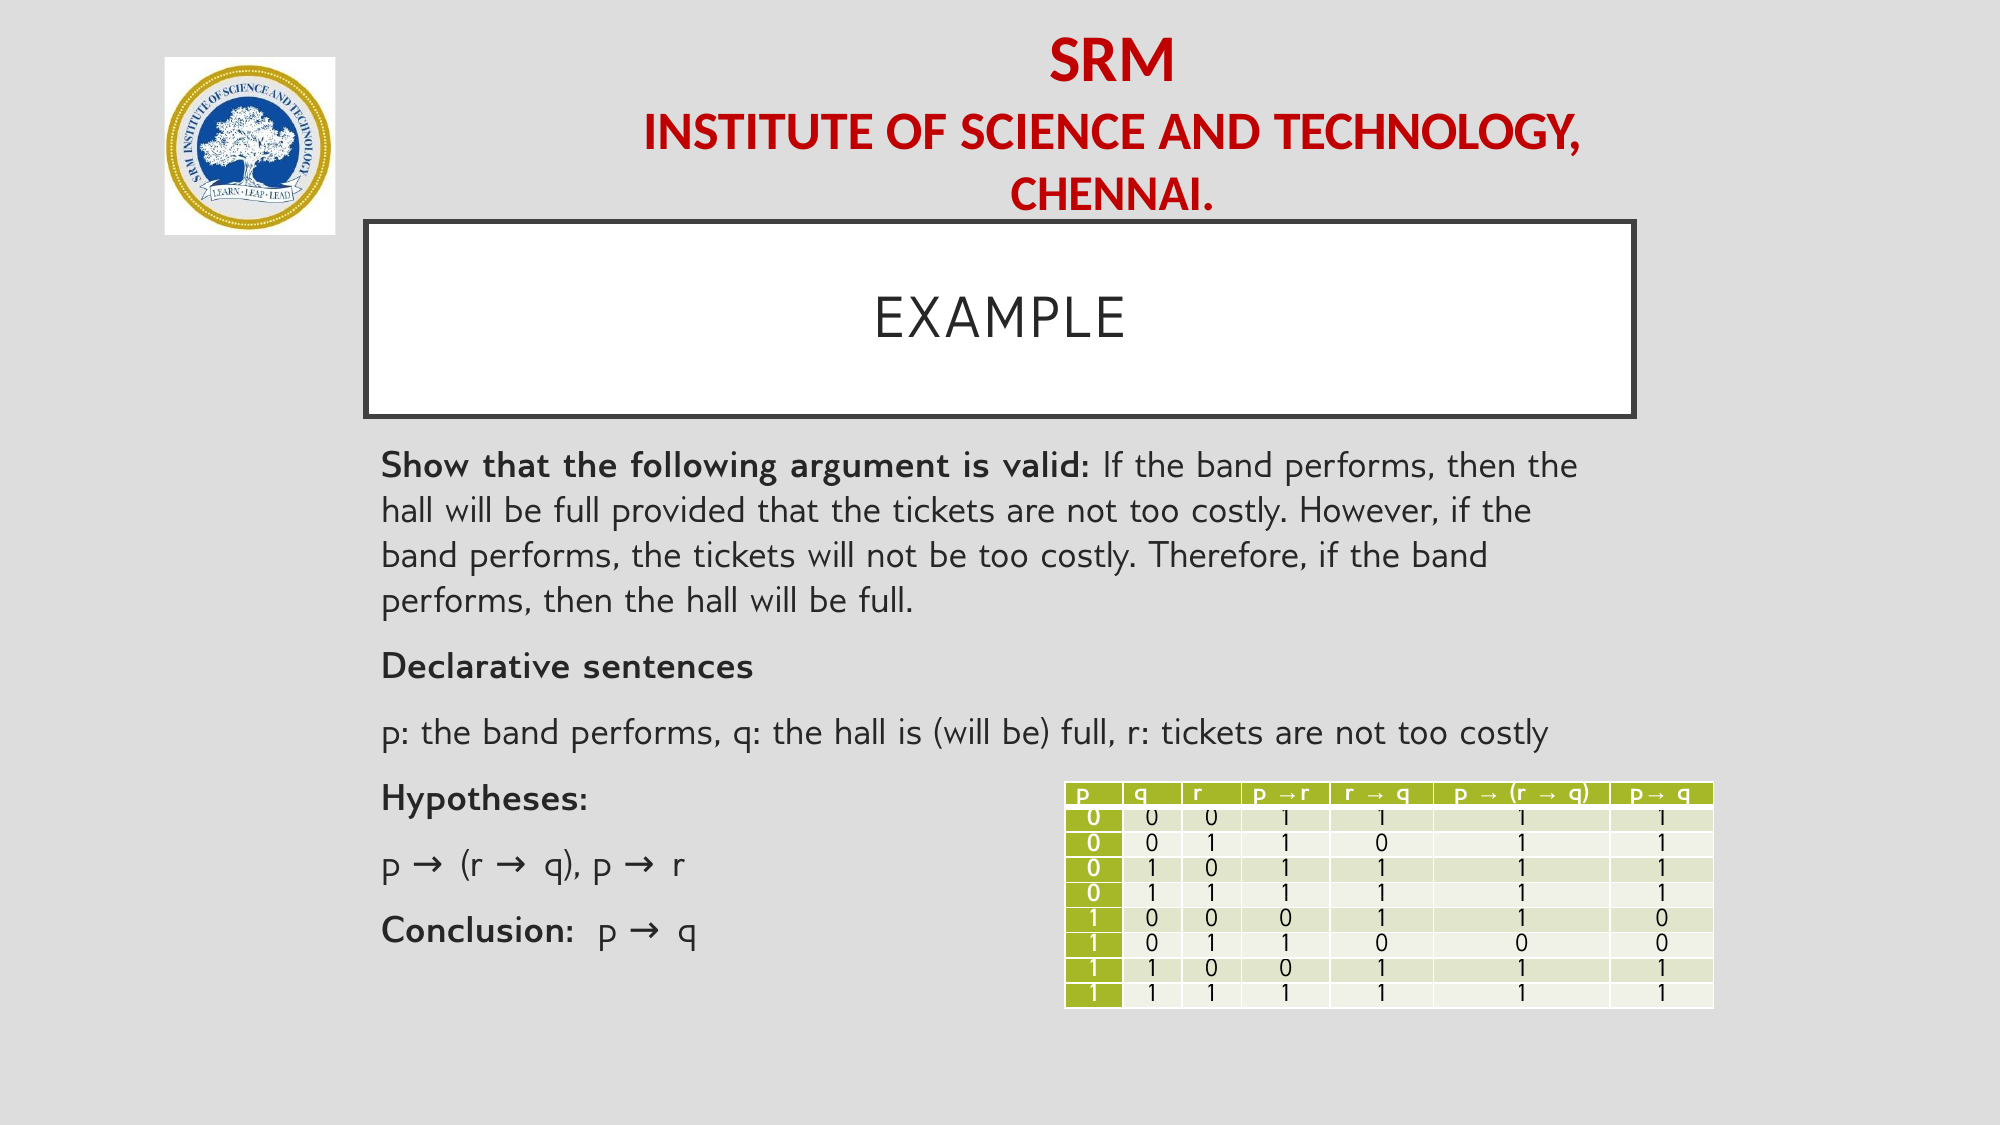

# Example
Show that the following argument is valid: If the band performs, then the hall will be full provided that the tickets are not too costly. However, if the band performs, the tickets will not be too costly. Therefore, if the band performs, then the hall will be full.
Declarative sentences
p: the band performs, q: the hall is (will be) full, r: tickets are not too costly
Hypotheses:
p → (r → q), p → r
Conclusion:  p → q

| p | q | r | p →r | r → q | p → (r → q) | p→ q |
| --- | --- | --- | --- | --- | --- | --- |
| 0 | 0 | 0 | 1 | 1 | 1 | 1 |
| 0 | 0 | 1 | 1 | 0 | 1 | 1 |
| 0 | 1 | 0 | 1 | 1 | 1 | 1 |
| 0 | 1 | 1 | 1 | 1 | 1 | 1 |
| 1 | 0 | 0 | 0 | 1 | 1 | 0 |
| 1 | 0 | 1 | 1 | 0 | 0 | 0 |
| 1 | 1 | 0 | 0 | 1 | 1 | 1 |
| 1 | 1 | 1 | 1 | 1 | 1 | 1 |